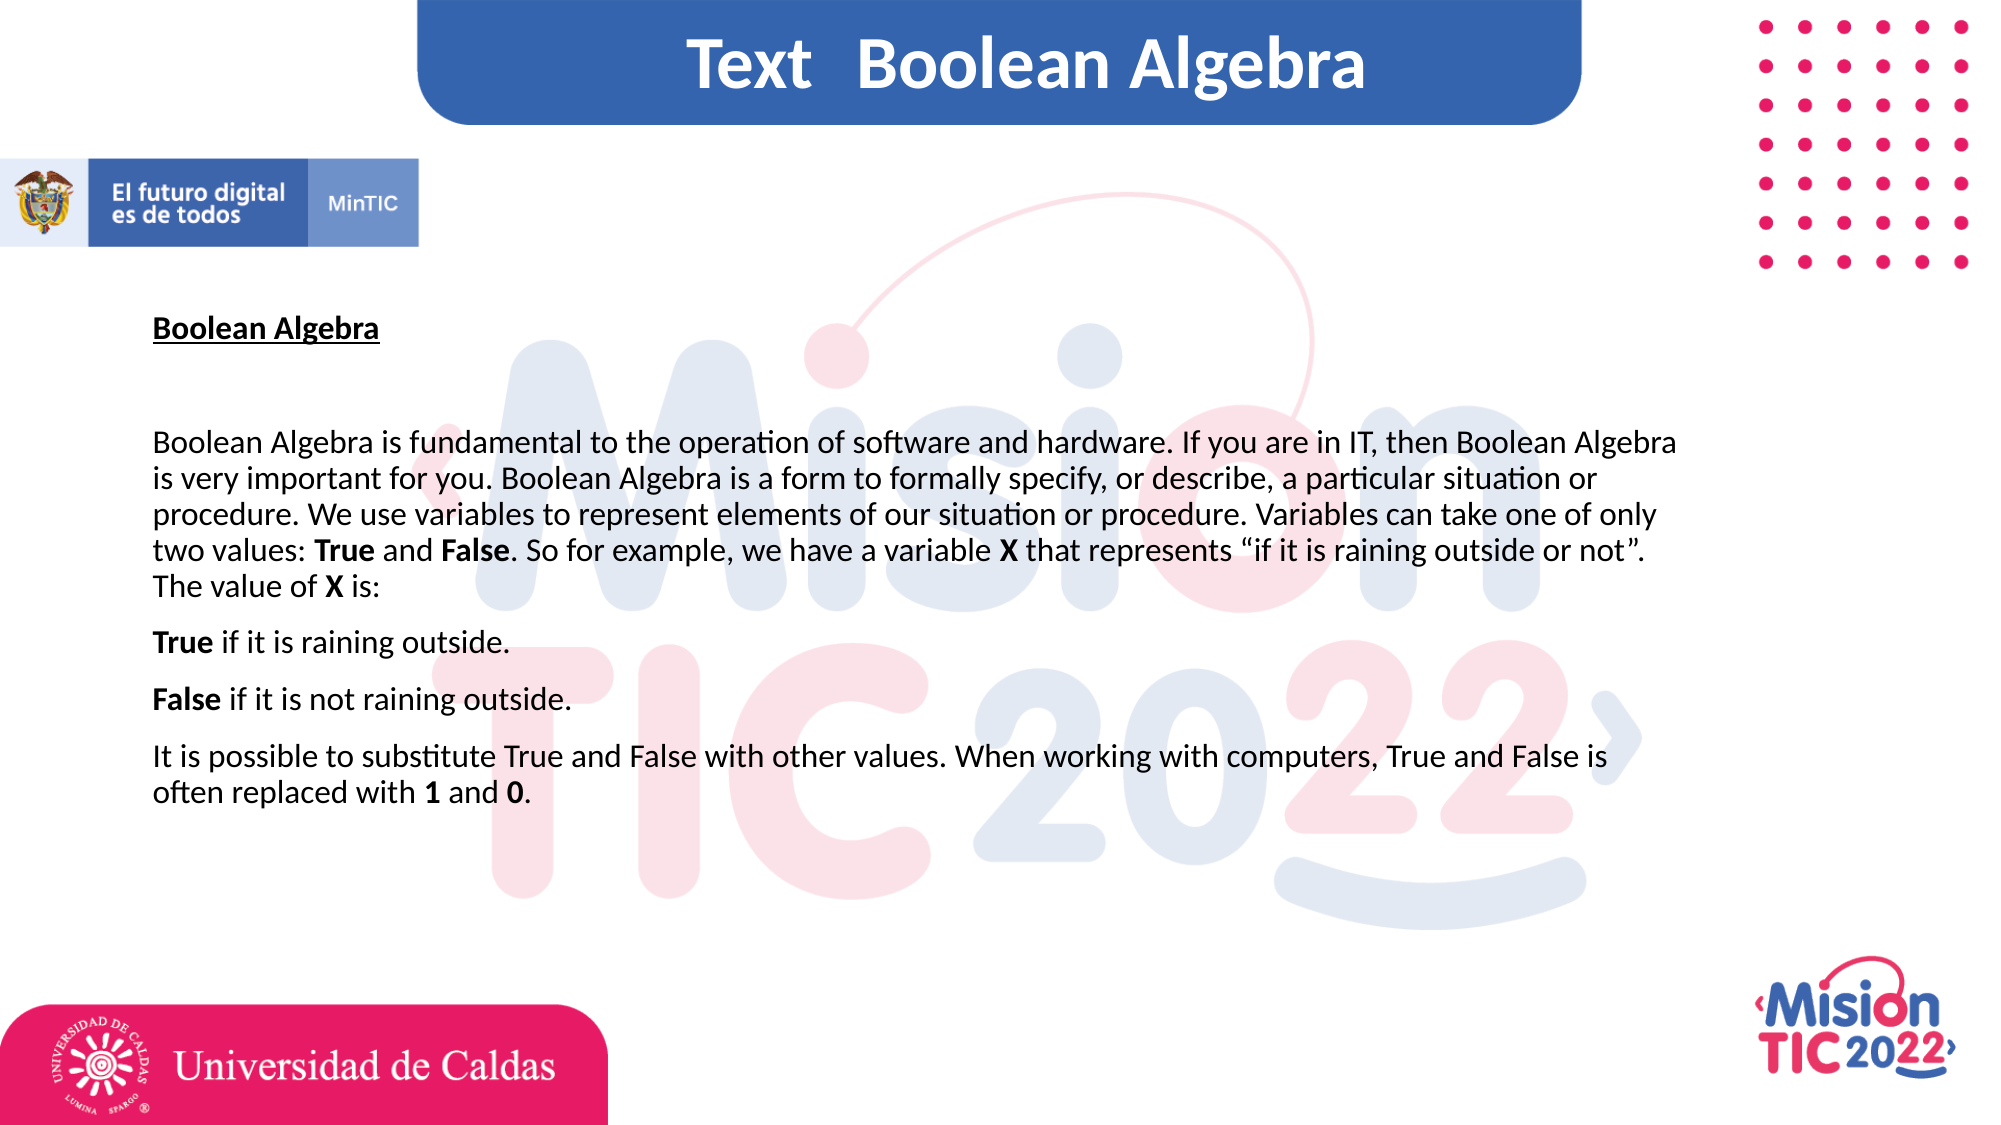

Text     Boolean Algebra

Boolean Algebra

Boolean Algebra is fundamental to the operation of software and hardware. If you are in IT, then Boolean Algebra is very important for you. Boolean Algebra is a form to formally specify, or describe, a particular situation or procedure. We use variables to represent elements of our situation or procedure. Variables can take one of only two values: True and False. So for example, we have a variable X that represents “if it is raining outside or not”. The value of X is:
True if it is raining outside.
False if it is not raining outside.
It is possible to substitute True and False with other values. When working with computers, True and False is often replaced with 1 and 0.